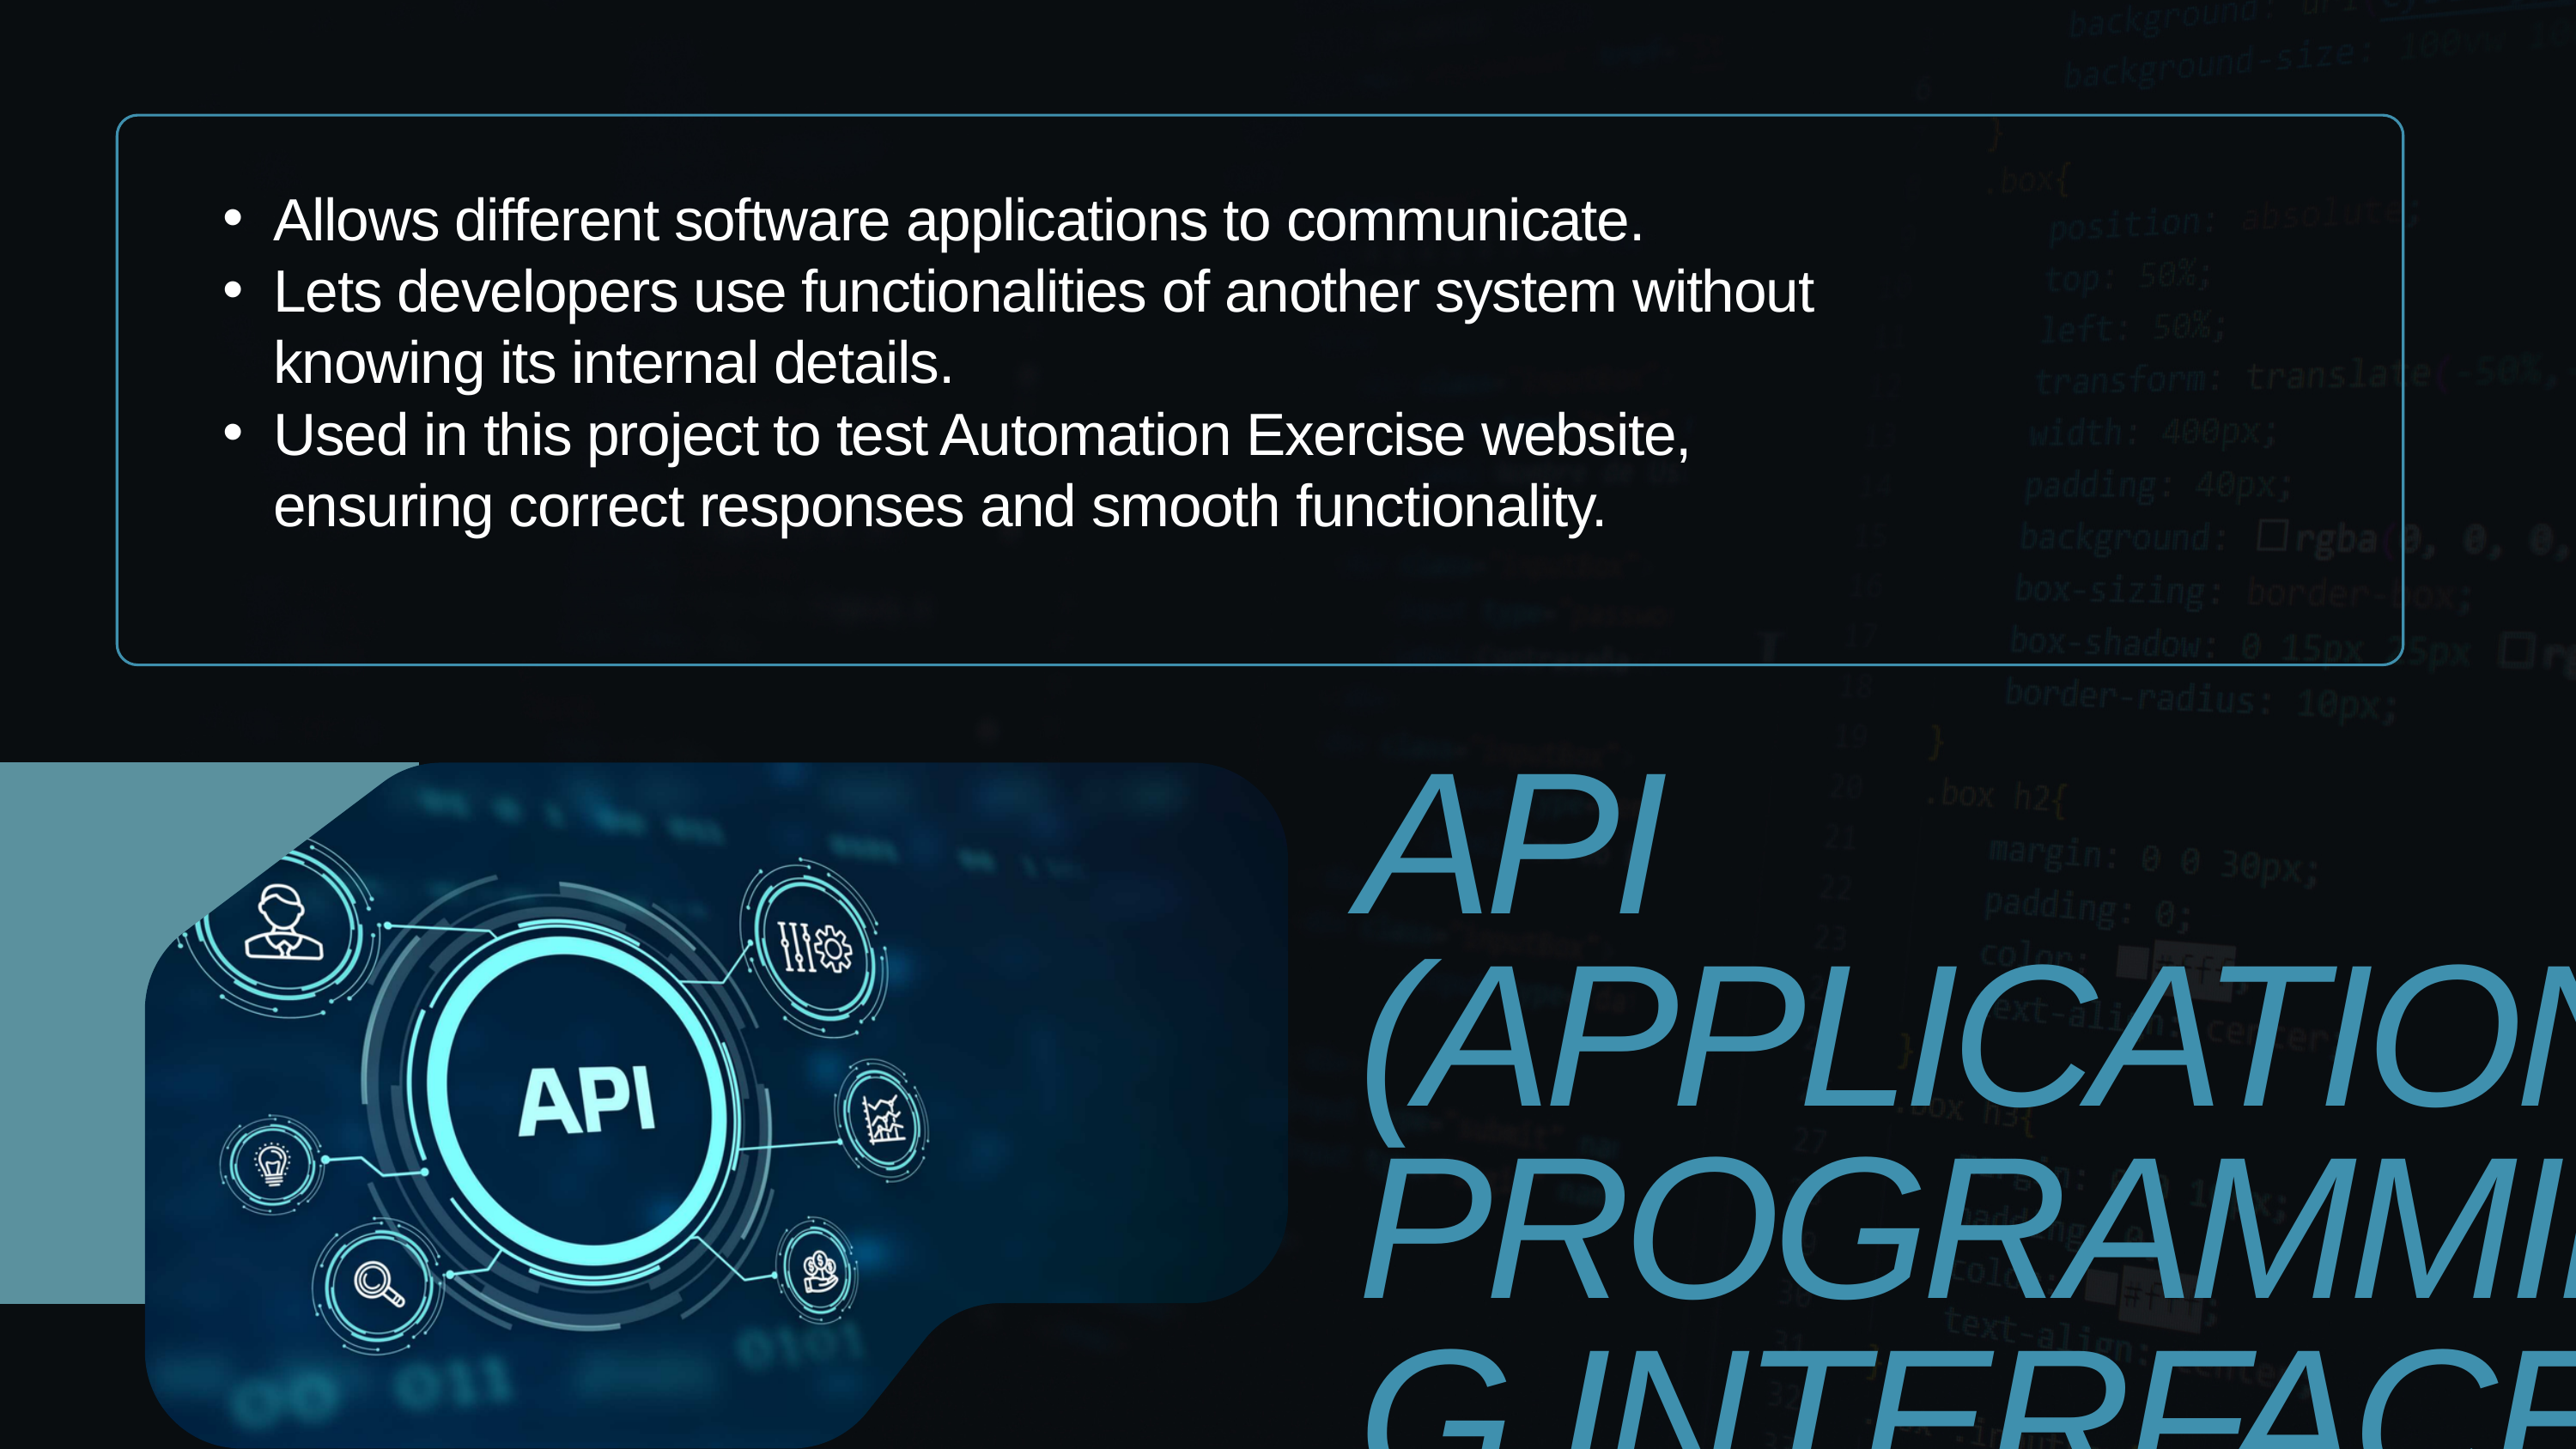

Allows different software applications to communicate.
Lets developers use functionalities of another system without knowing its internal details.
Used in this project to test Automation Exercise website, ensuring correct responses and smooth functionality.

API (APPLICATION PROGRAMMING INTERFACE)